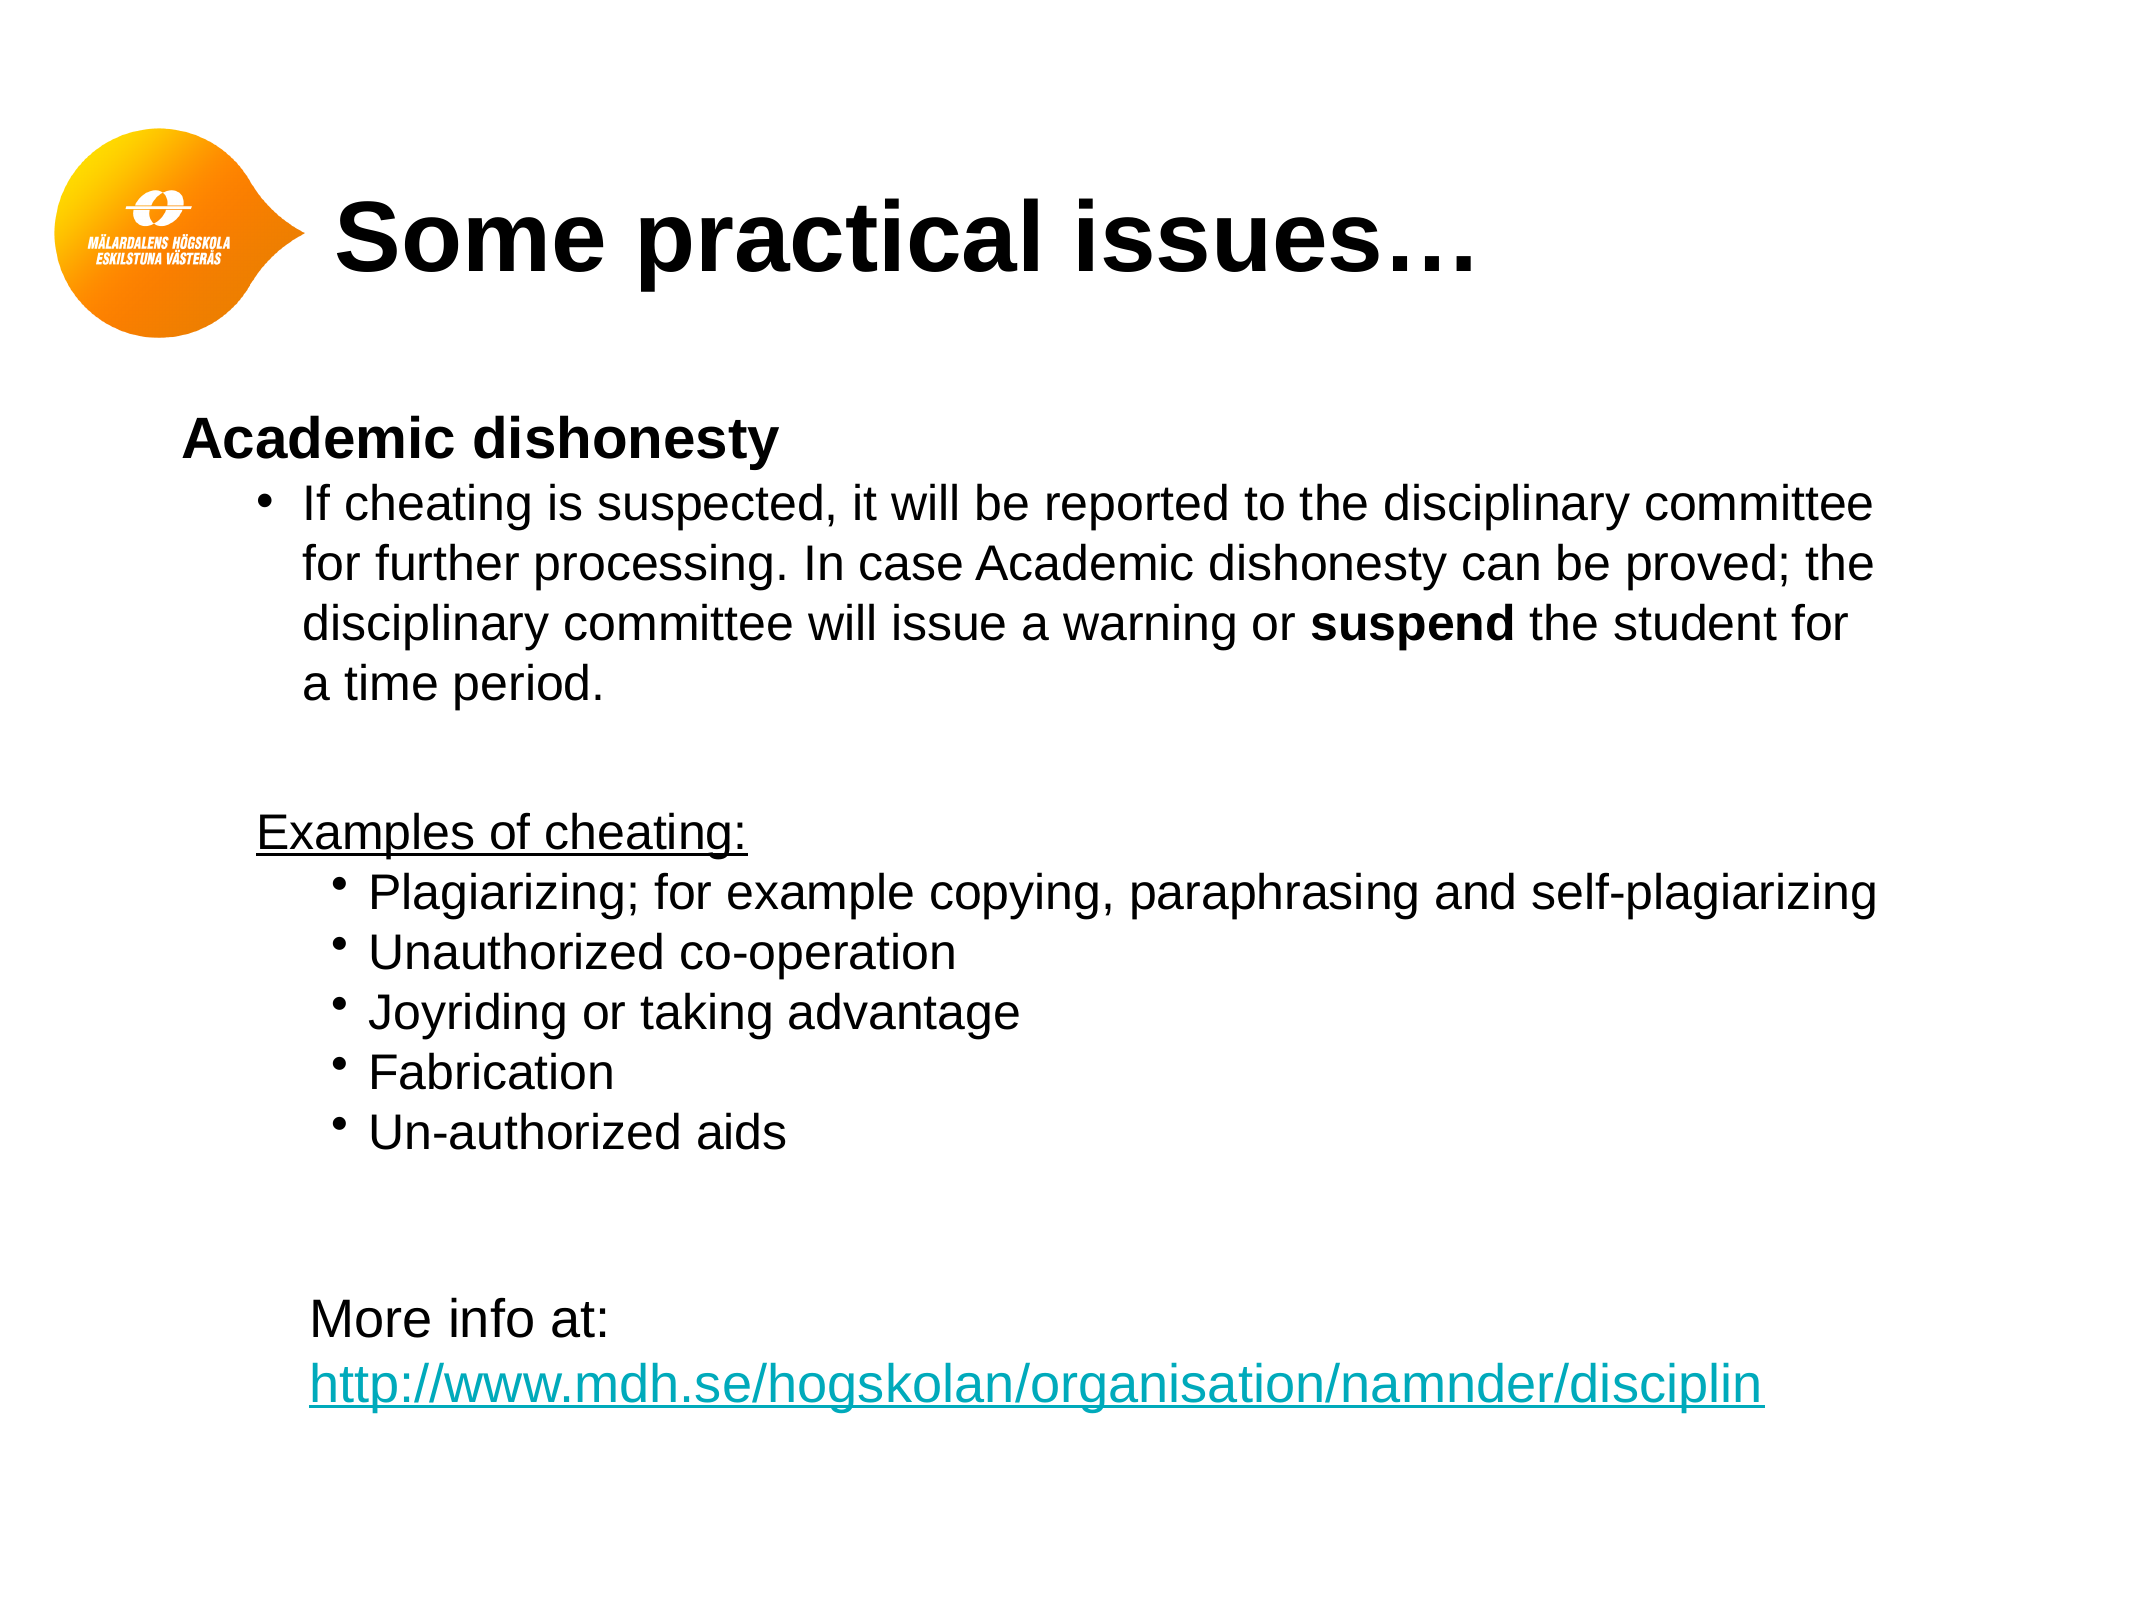

# Some practical issues…
Academic dishonesty
If cheating is suspected, it will be reported to the disciplinary committee for further processing. In case Academic dishonesty can be proved; the disciplinary committee will issue a warning or suspend the student for a time period.

Examples of cheating:
Plagiarizing; for example copying, paraphrasing and self-plagiarizing
Unauthorized co-operation
Joyriding or taking advantage
Fabrication
Un-authorized aids

More info at: http://www.mdh.se/hogskolan/organisation/namnder/disciplin